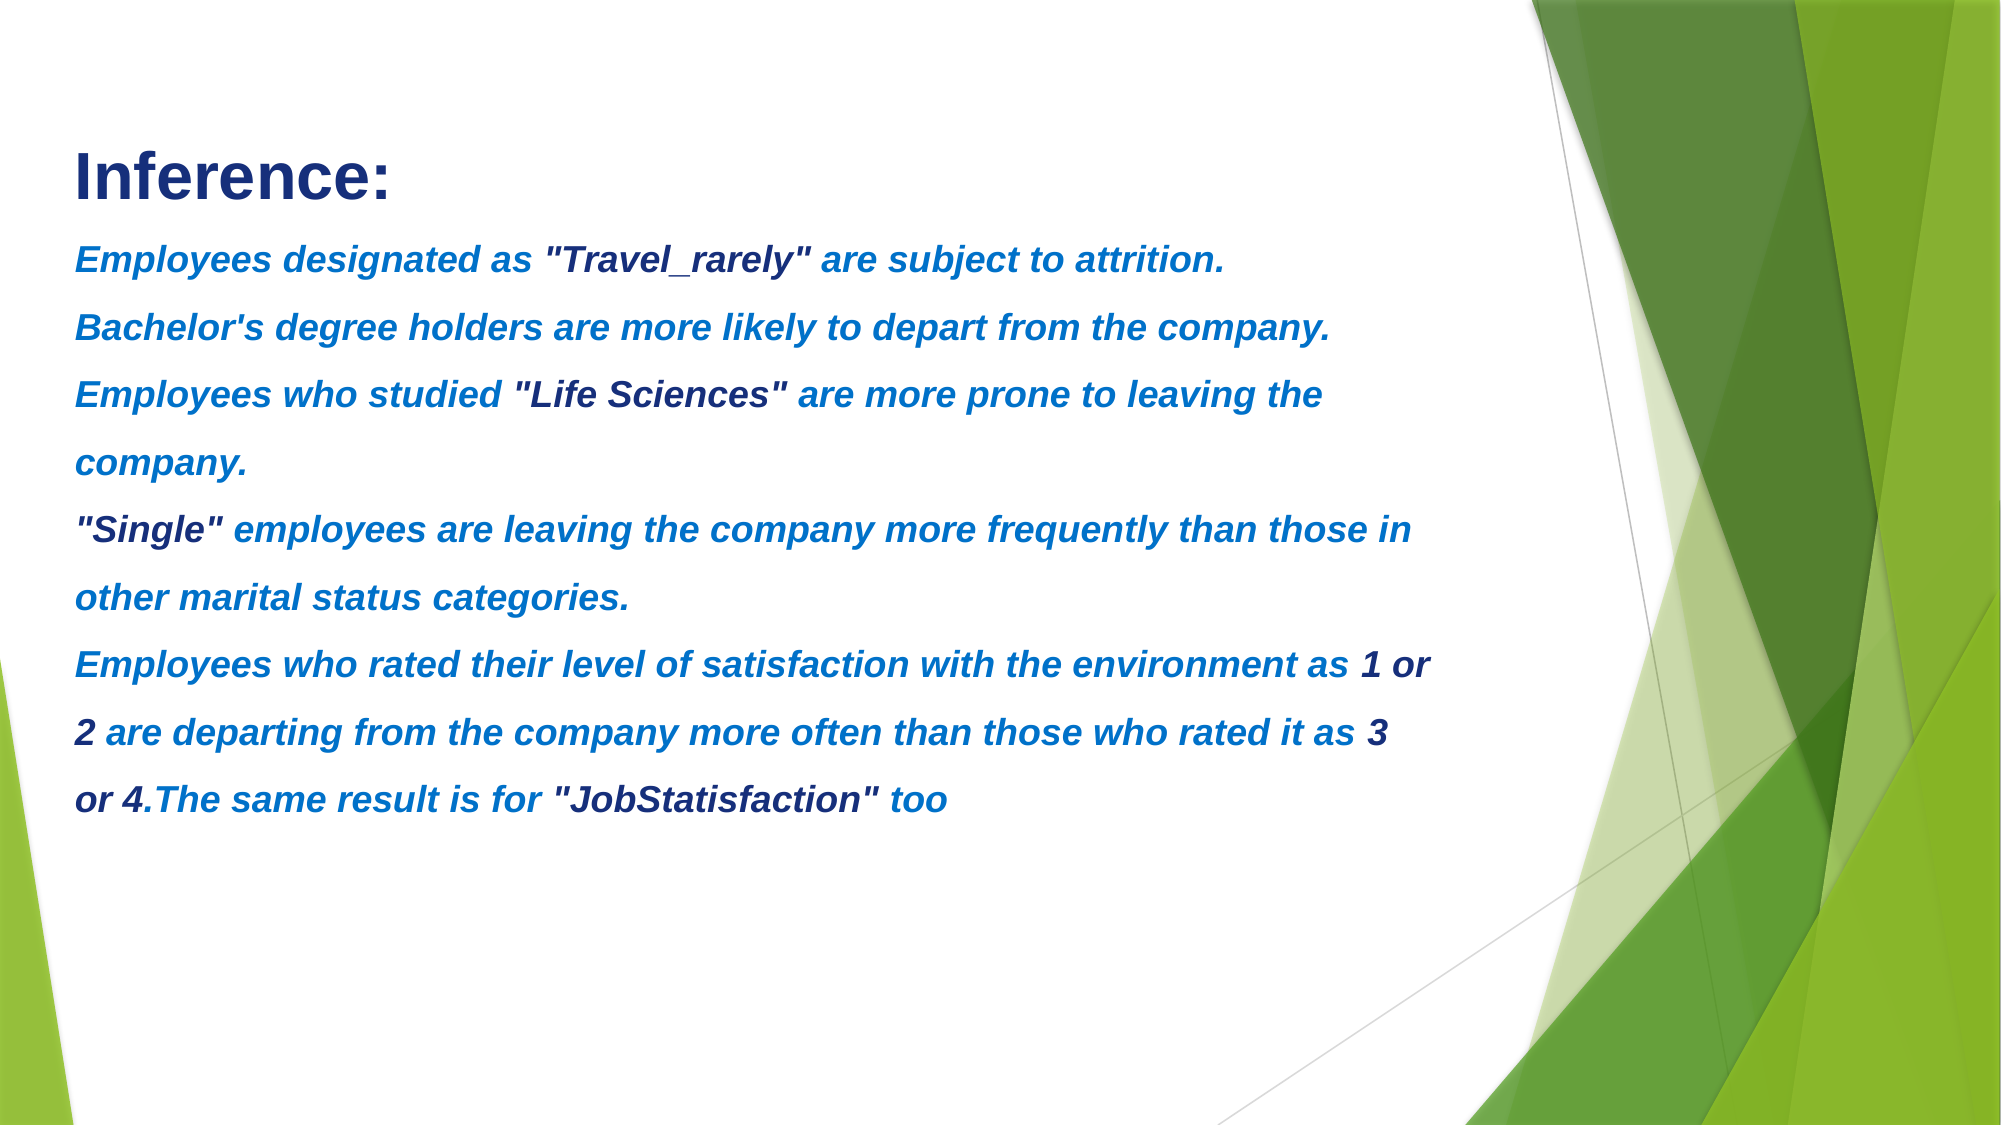

Inference:
Employees designated as "Travel_rarely" are subject to attrition.
Bachelor's degree holders are more likely to depart from the company.
Employees who studied "Life Sciences" are more prone to leaving the
company.
"Single" employees are leaving the company more frequently than those in
other marital status categories.
Employees who rated their level of satisfaction with the environment as 1 or
2 are departing from the company more often than those who rated it as 3
or 4.The same result is for "JobStatisfaction" too